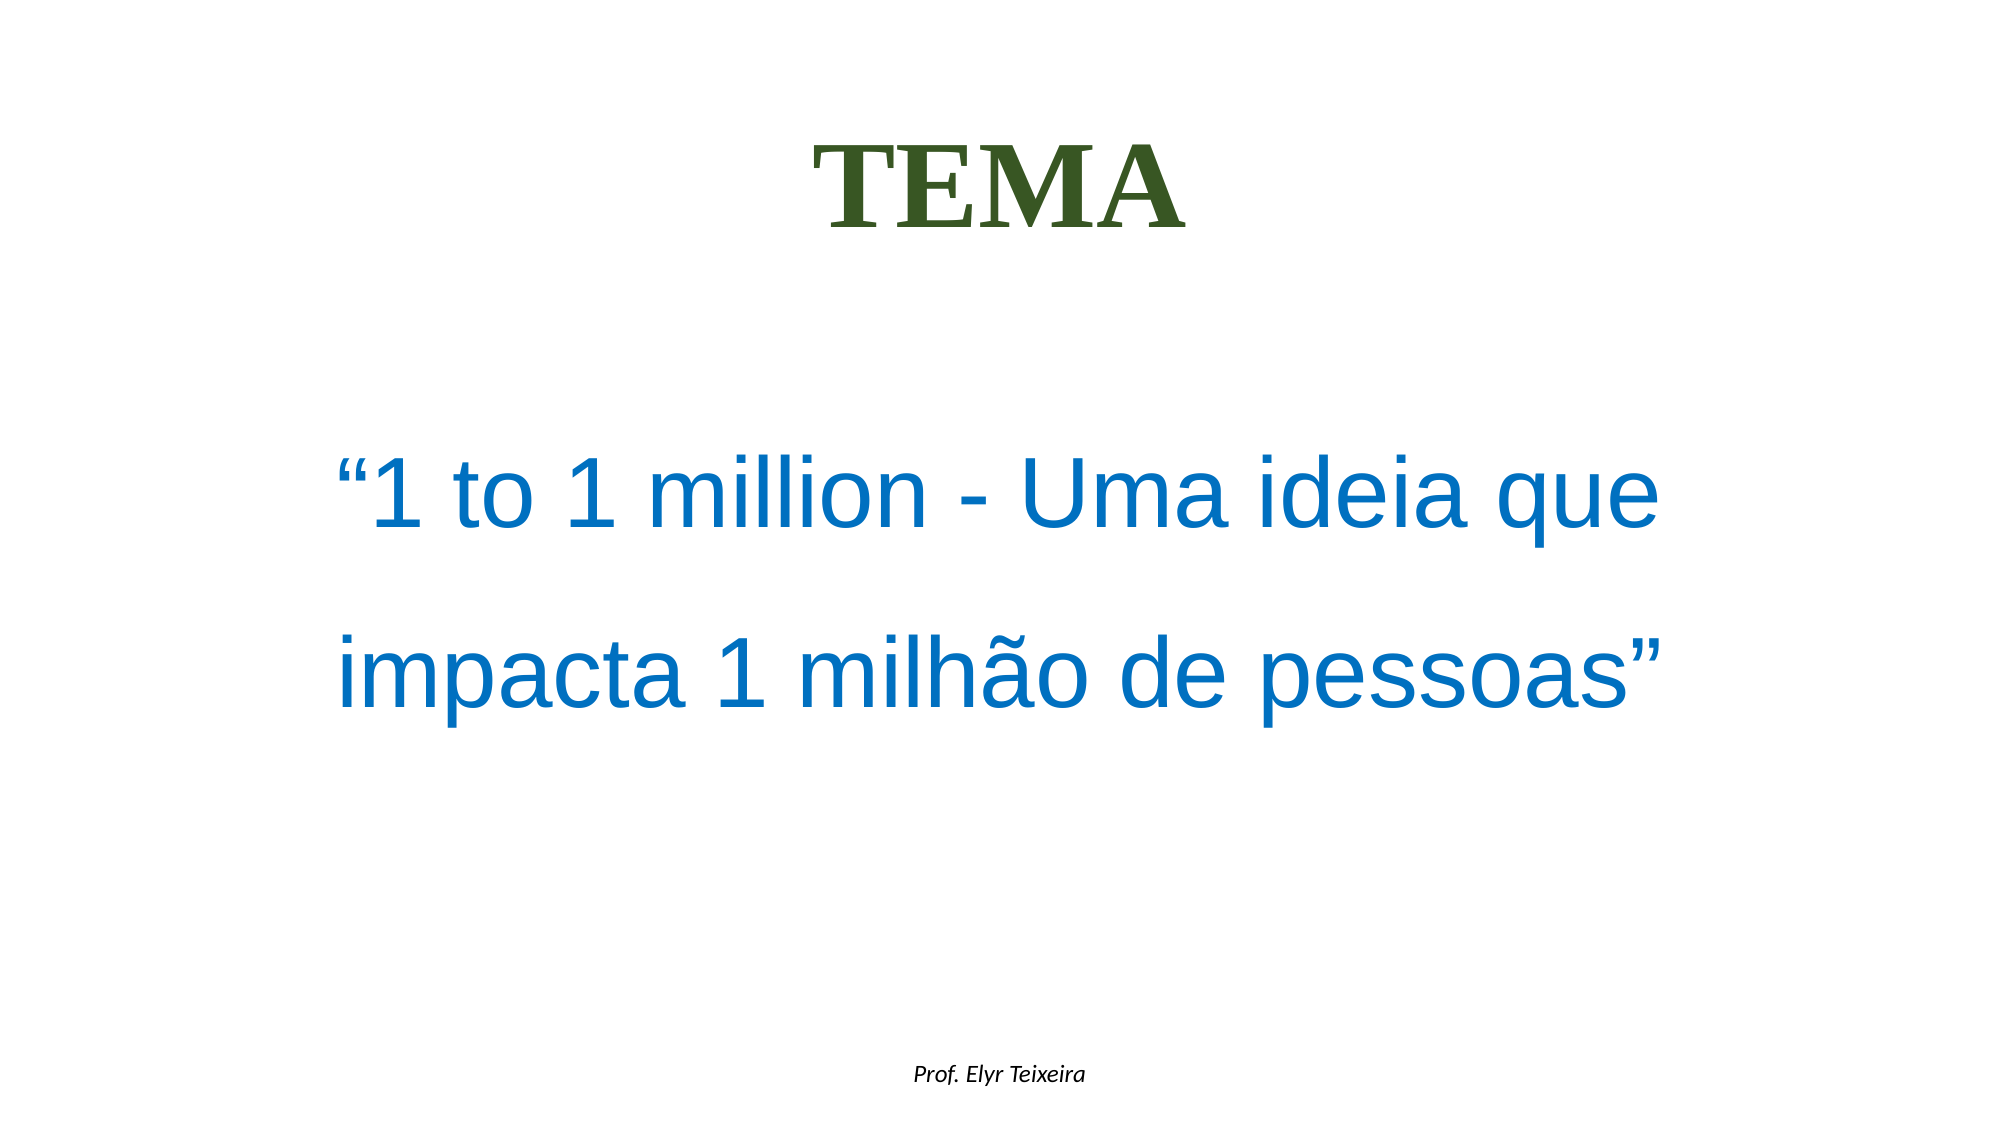

# TEMA
“1 to 1 million - Uma ideia que impacta 1 milhão de pessoas”